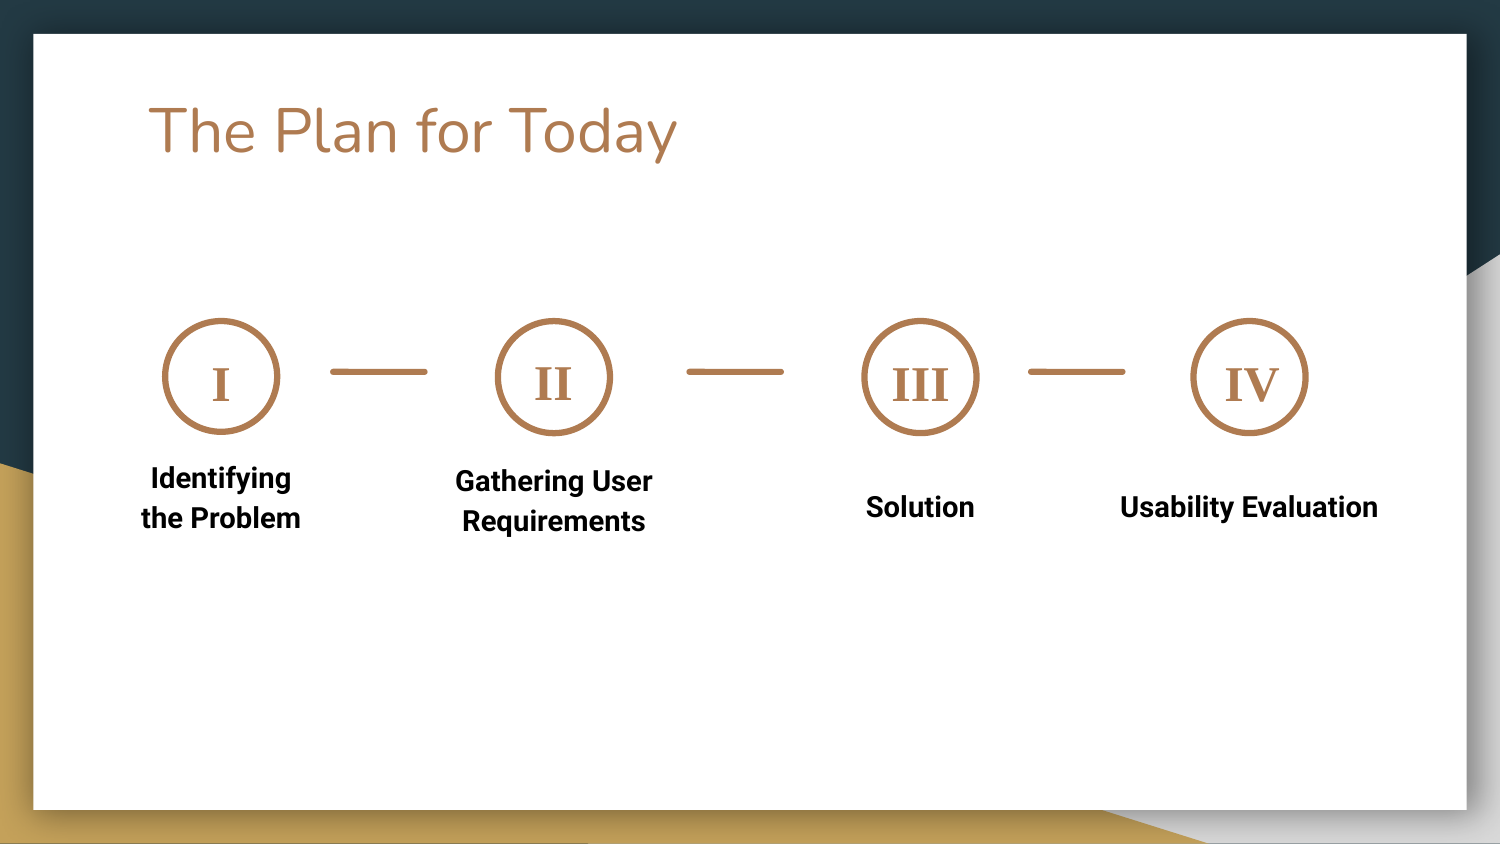

# The Plan for Today

Gathering User
Requirements

I
Identifying
the Problem

Solution

Usability Evaluation
II
III
IV